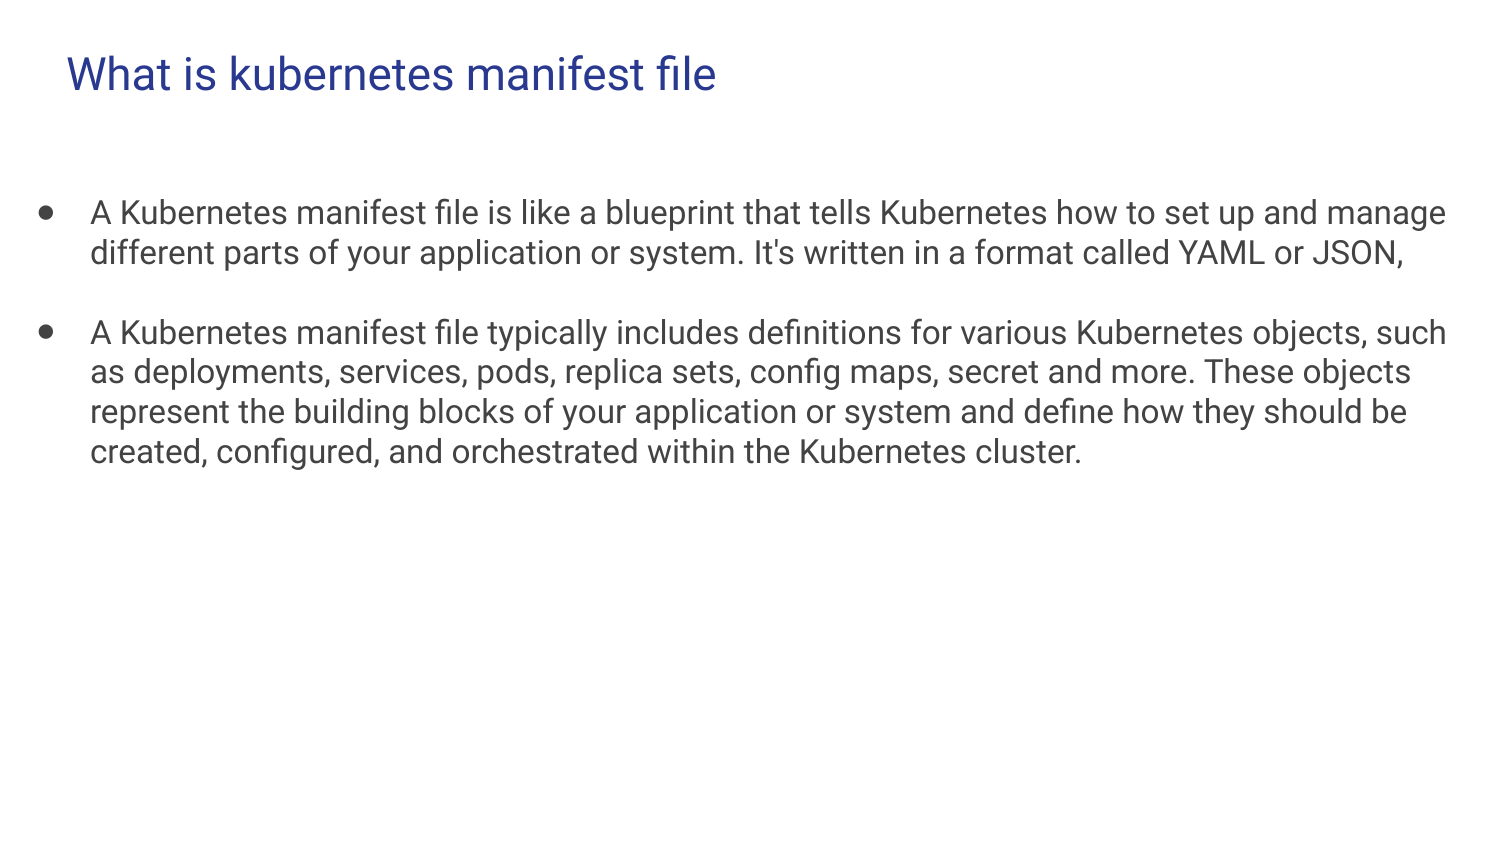

# What is kubernetes manifest file

A Kubernetes manifest file is like a blueprint that tells Kubernetes how to set up and manage different parts of your application or system. It's written in a format called YAML or JSON,

A Kubernetes manifest file typically includes definitions for various Kubernetes objects, such as deployments, services, pods, replica sets, config maps, secret and more. These objects represent the building blocks of your application or system and define how they should be created, configured, and orchestrated within the Kubernetes cluster.